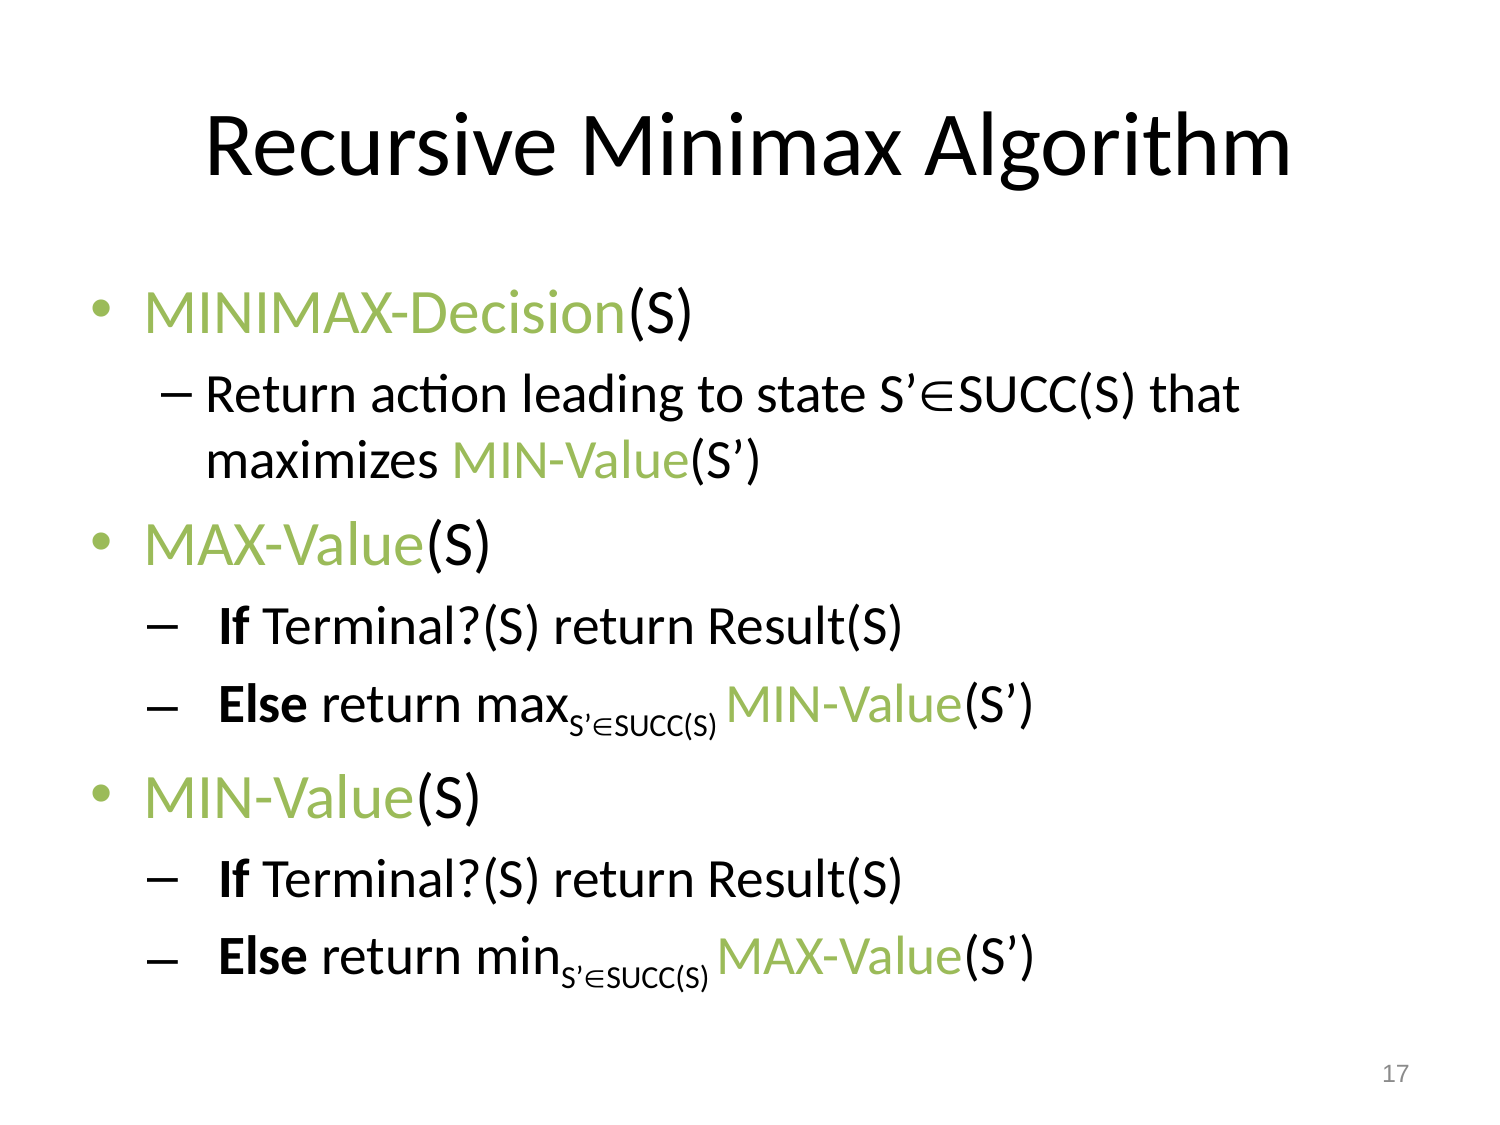

# Recursive Minimax Algorithm
MINIMAX-Decision(S)
Return action leading to state S’∈SUCC(S) that maximizes MIN-Value(S’)
MAX-Value(S)
If Terminal?(S) return Result(S)
Else return maxS’∈SUCC(S) MIN-Value(S’)
MIN-Value(S)
If Terminal?(S) return Result(S)
Else return minS’∈SUCC(S) MAX-Value(S’)

17